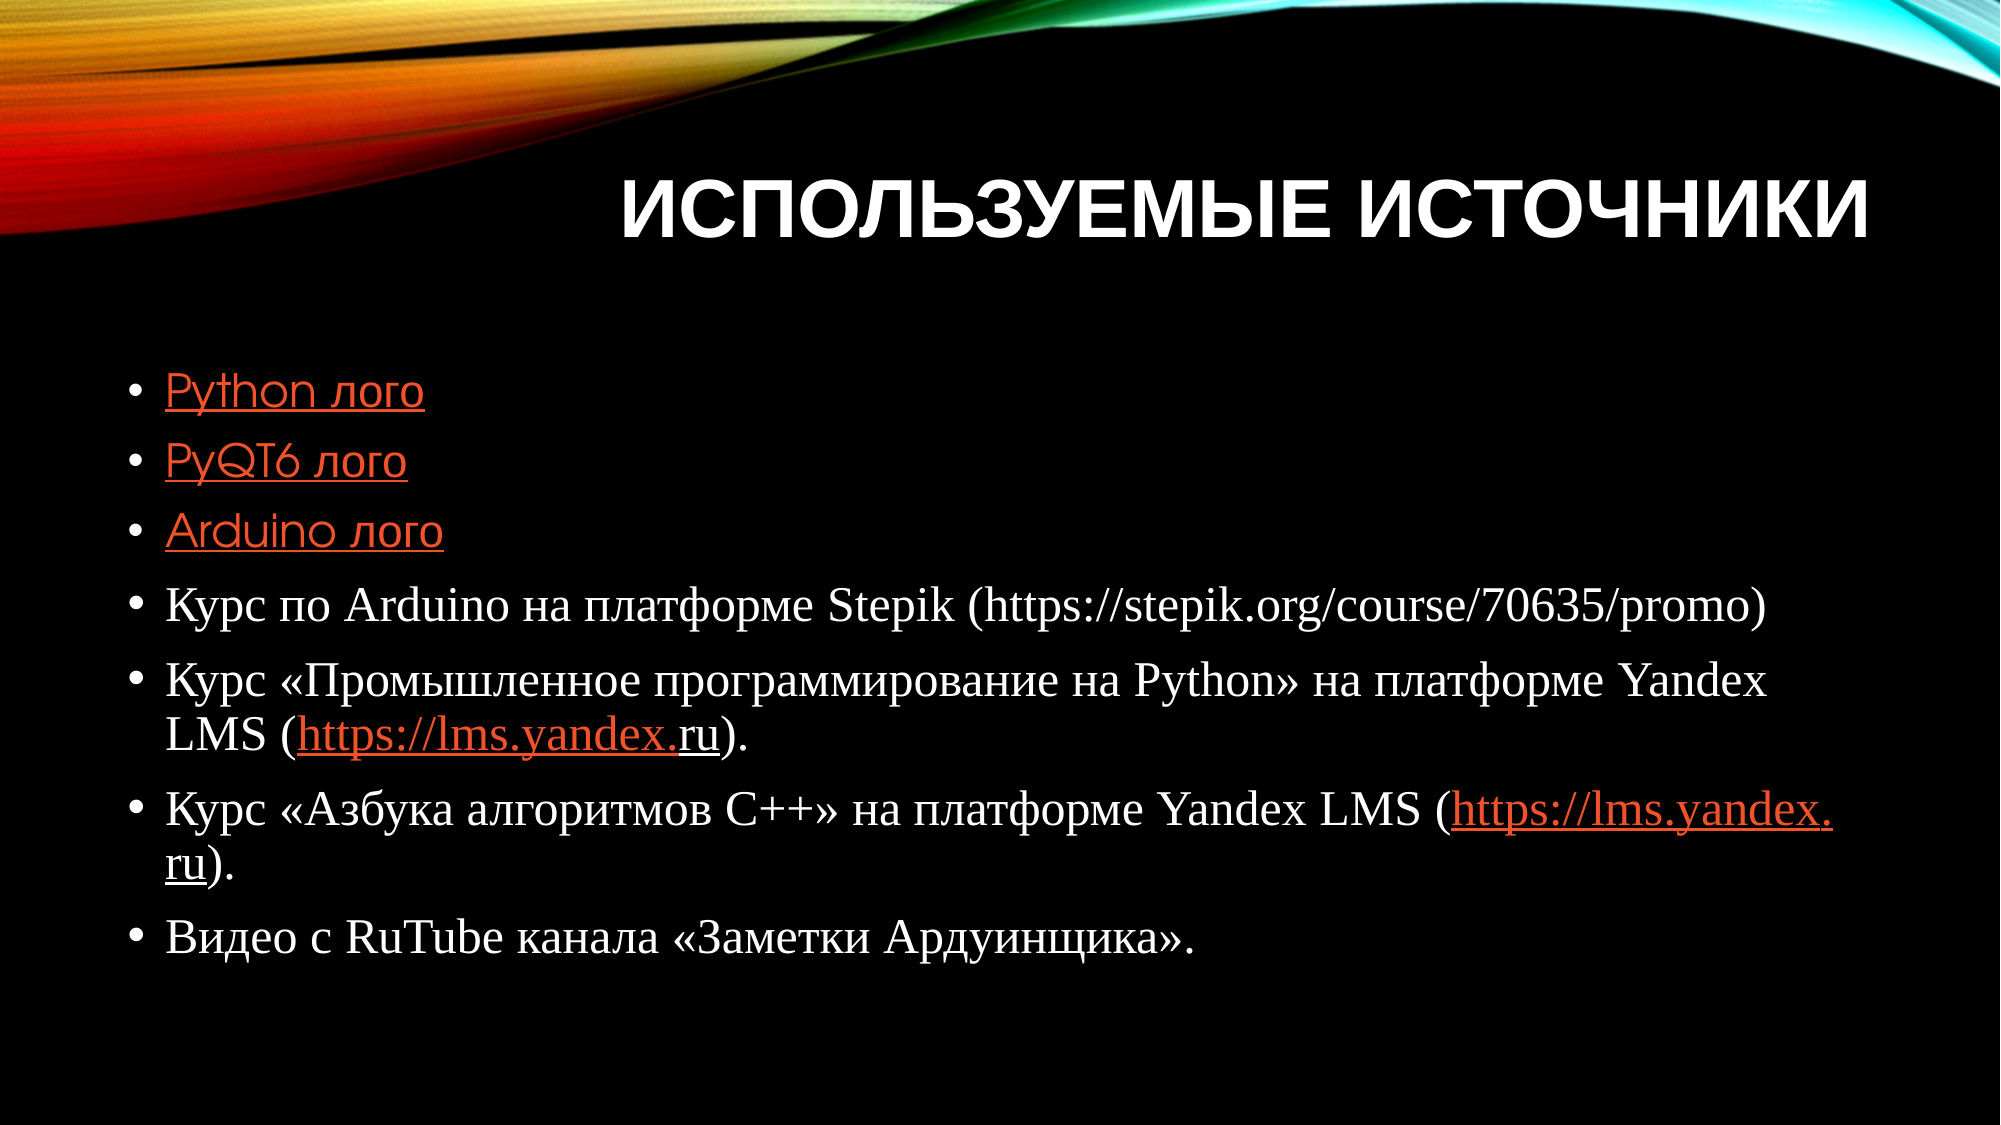

# Используемые источники
Python лого
PyQT6 лого
Arduino лого
Курс по Arduino на платформе Stepik (https://stepik.org/course/70635/promo)
Курс «Промышленное программирование на Python» на платформе Yandex LMS (https://lms.yandex.ru).
Курс «Азбука алгоритмов C++» на платформе Yandex LMS (https://lms.yandex.ru).
Видео с RuTube канала «Заметки Ардуинщика».